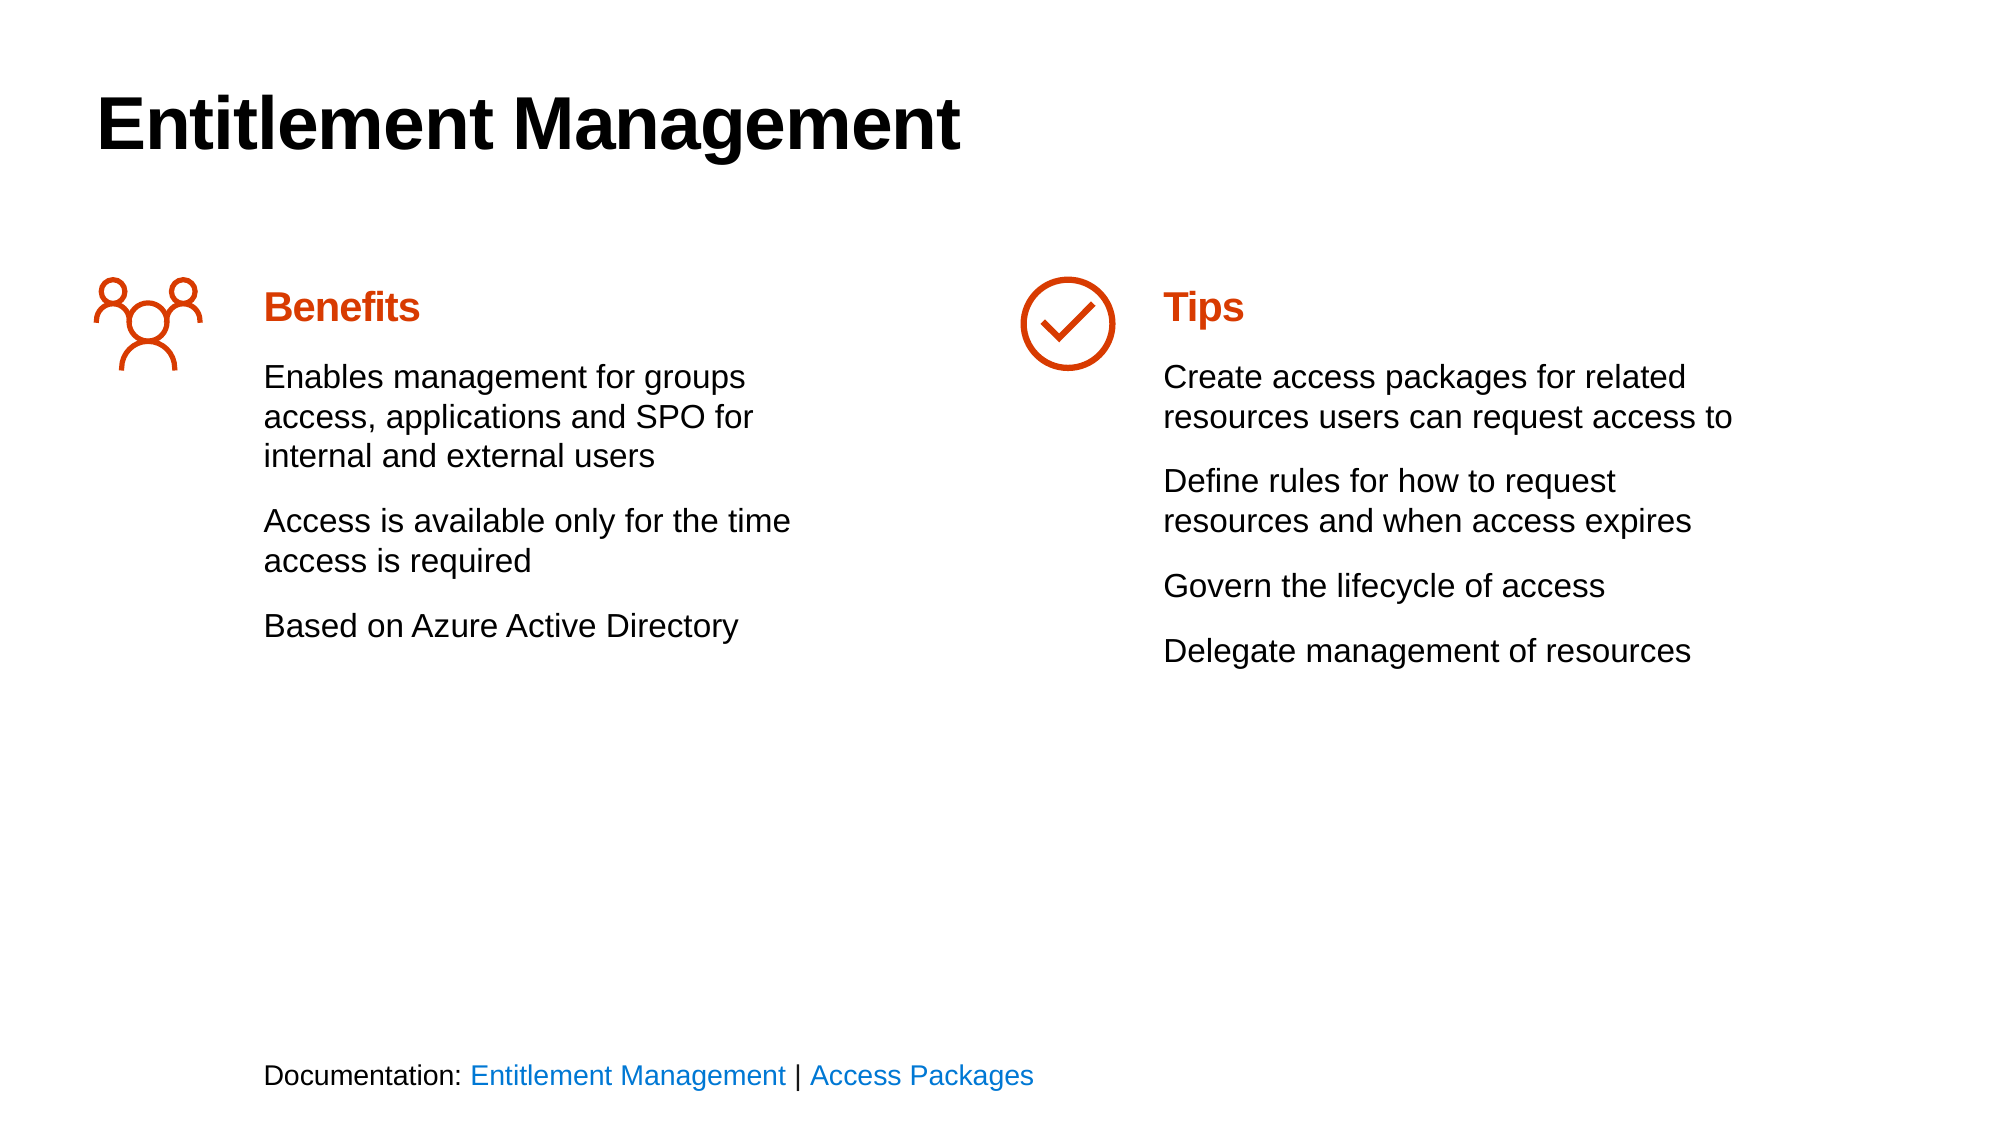

# Entitlement Management

Benefits
Enables management for groups access, applications and SPO for internal and external users
Access is available only for the time access is required
Based on Azure Active Directory

Tips
Create access packages for related resources users can request access to
Define rules for how to request resources and when access expires
Govern the lifecycle of access
Delegate management of resources
Documentation: Entitlement Management | Access Packages